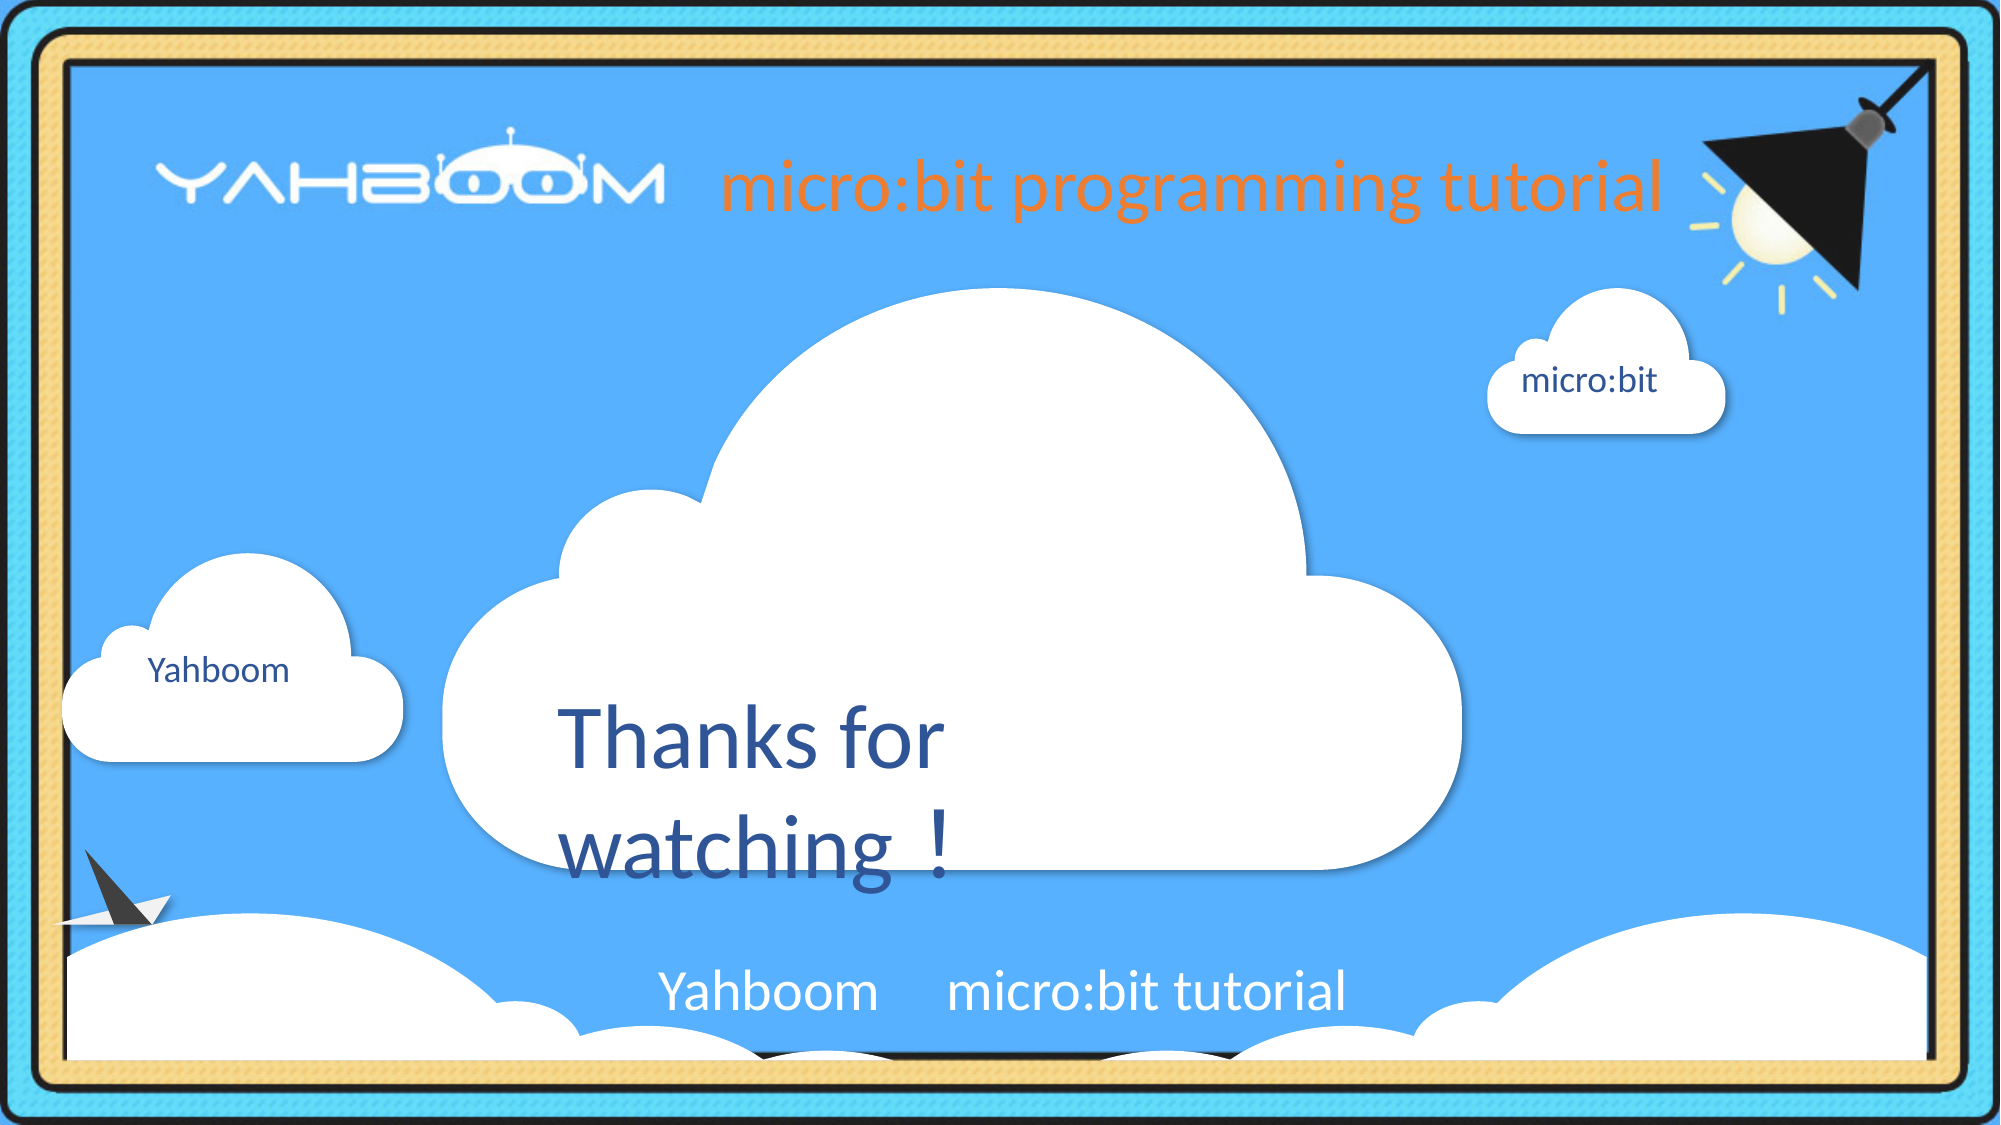

# micro:bit programming tutorial

micro:bit

Yahboom
Thanks for watching！

 Yahboom     micro:bit tutorial